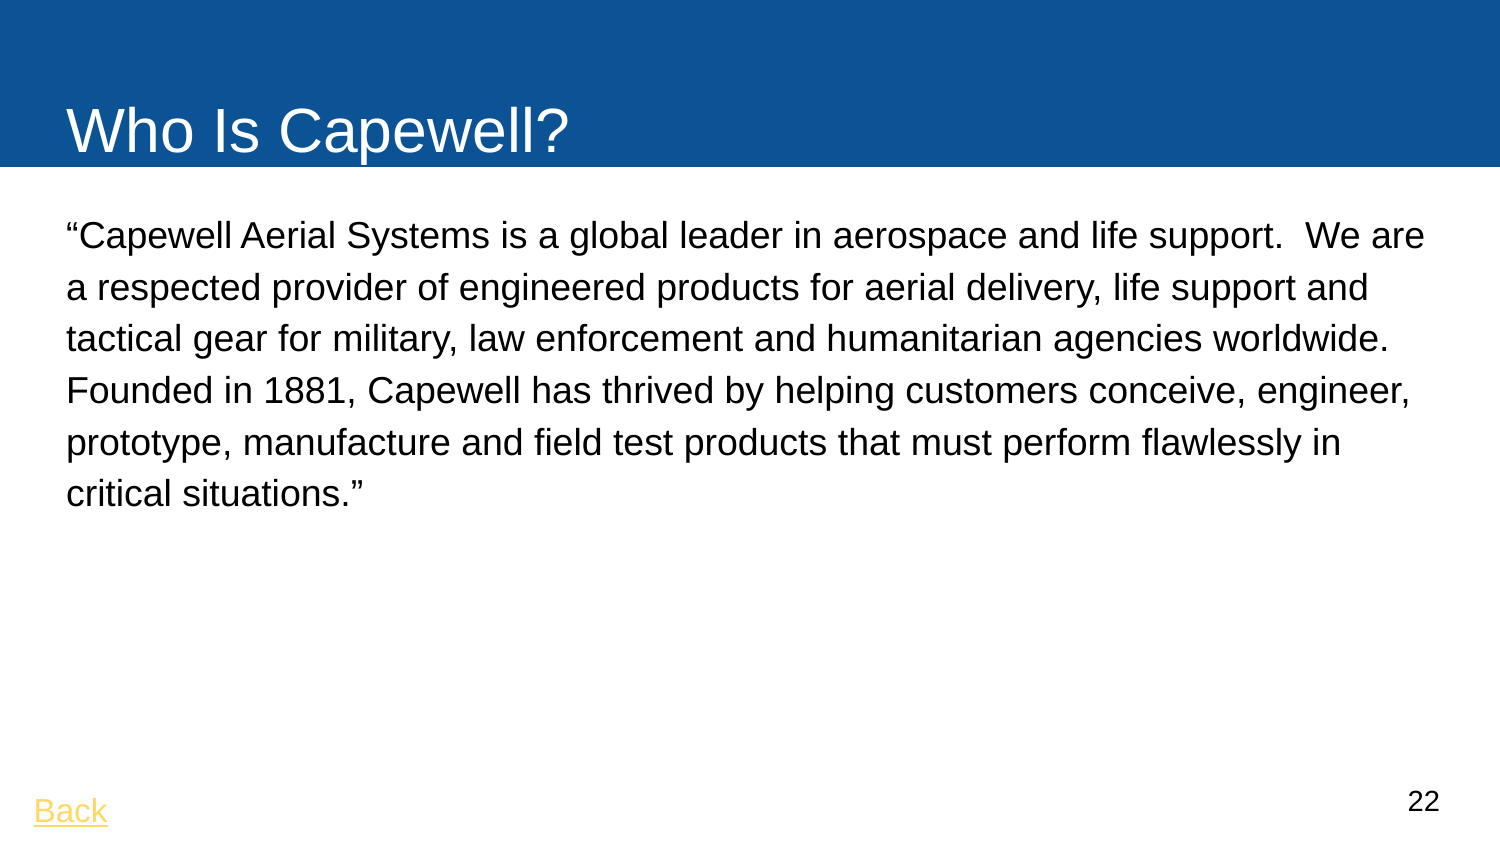

# Who Is Capewell?
“Capewell Aerial Systems is a global leader in aerospace and life support.  We are a respected provider of engineered products for aerial delivery, life support and tactical gear for military, law enforcement and humanitarian agencies worldwide. Founded in 1881, Capewell has thrived by helping customers conceive, engineer, prototype, manufacture and field test products that must perform flawlessly in critical situations.”
Back
22